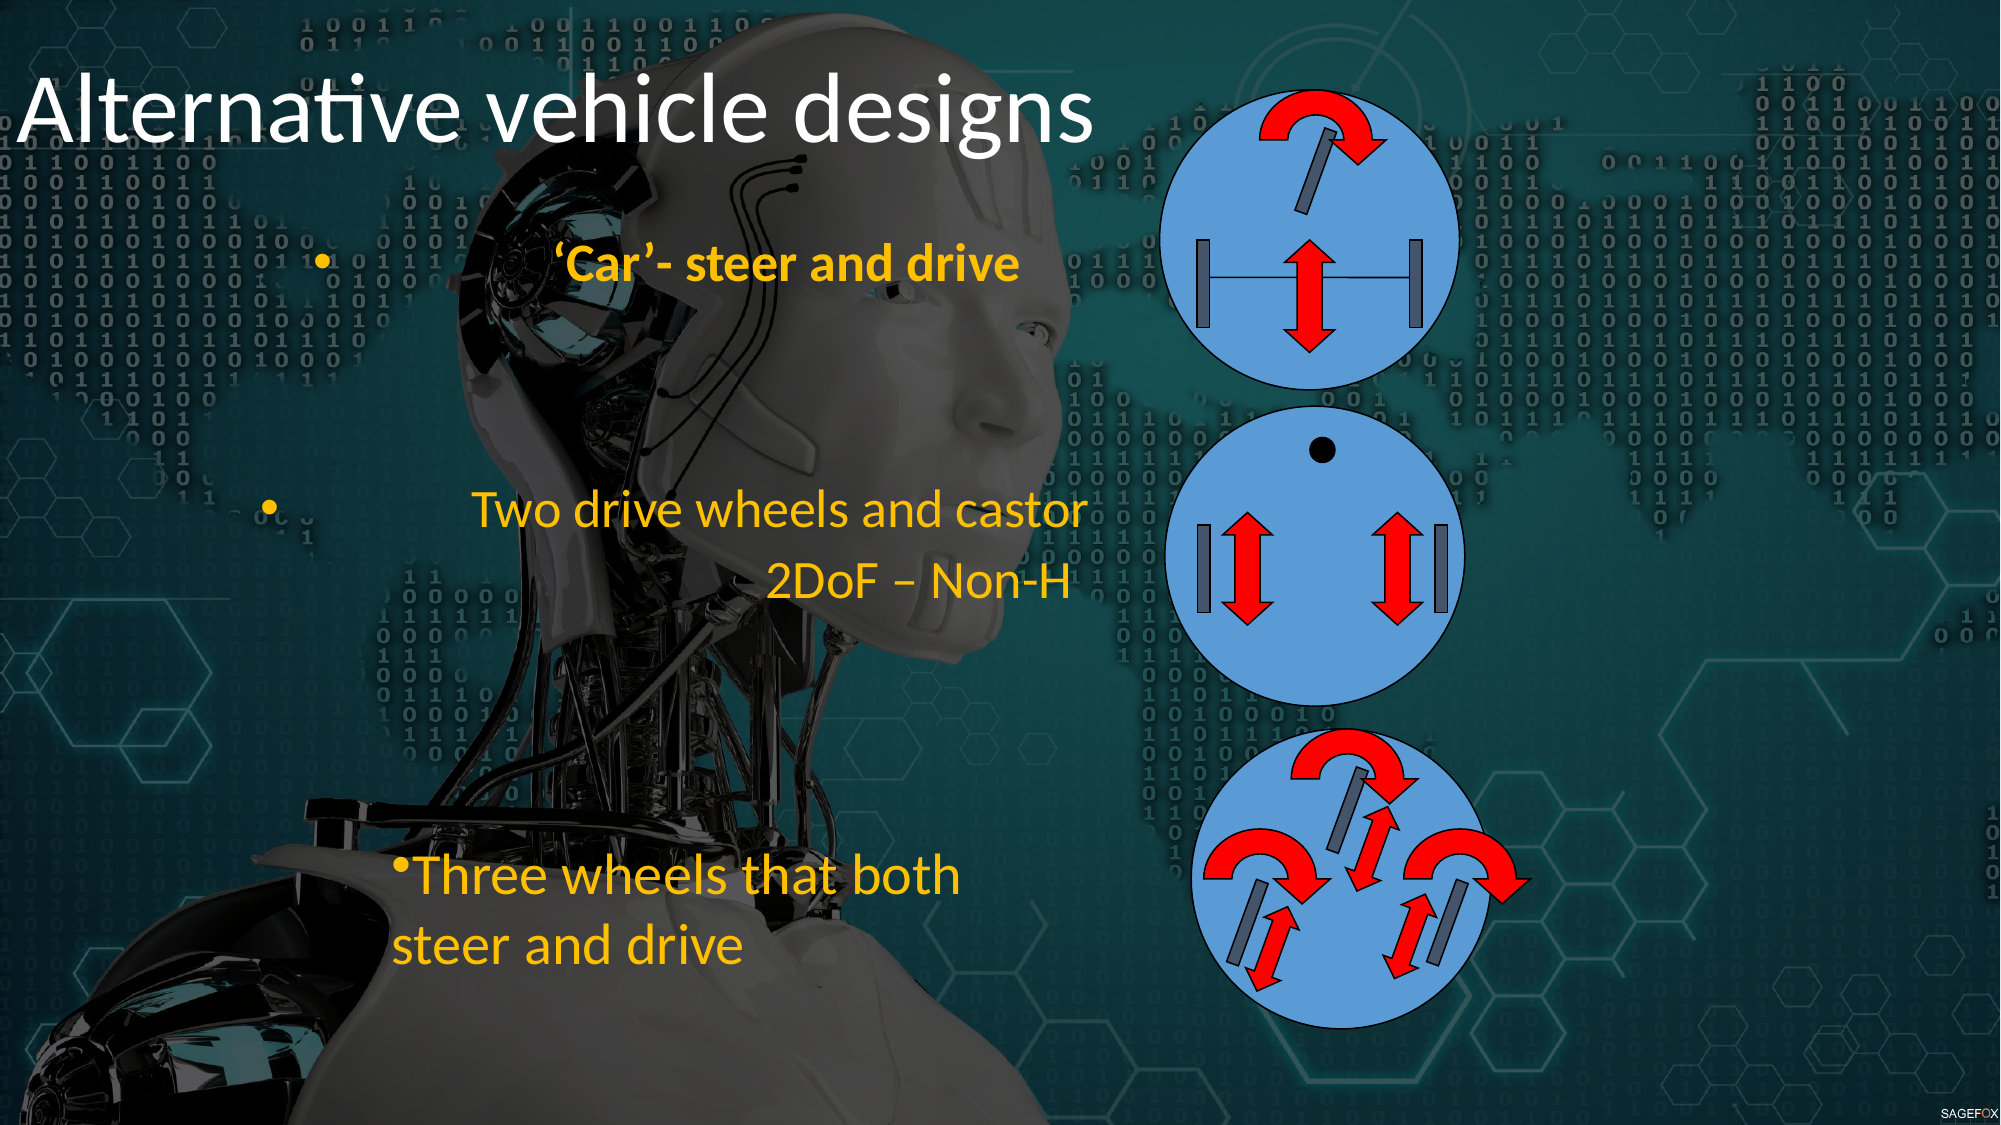

Alternative vehicle designs

‘Car’- steer and drive

Two drive wheels and castor
                            2DoF – Non-H

Three wheels that both steer and drive